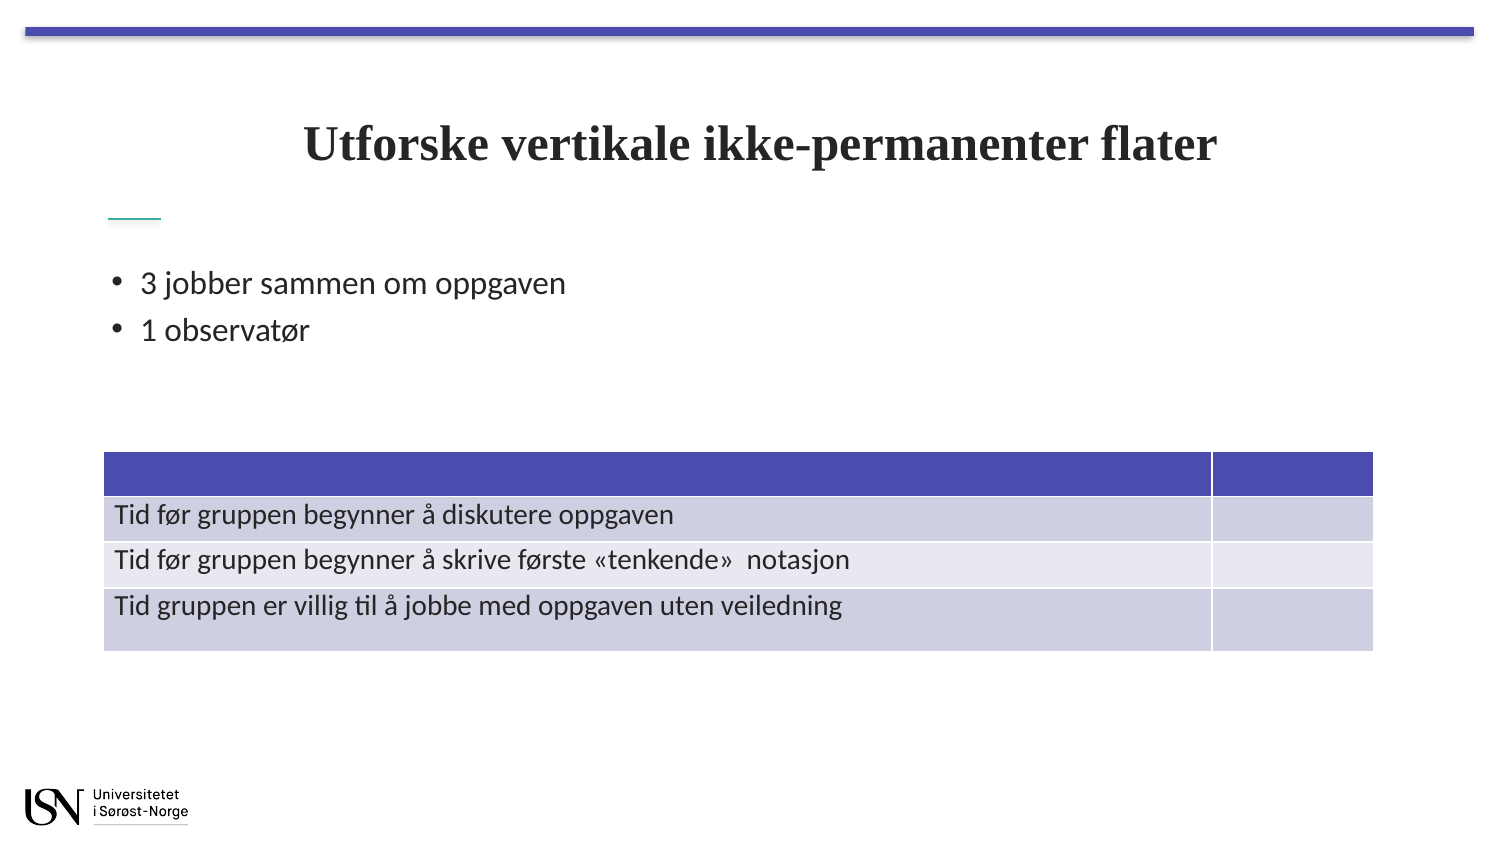

# Utforske vertikale ikke-permanenter flater
3 jobber sammen om oppgaven
1 observatør

|  |  |
| --- | --- |
| Tid før gruppen begynner å diskutere oppgaven |  |
| Tid før gruppen begynner å skrive første «tenkende» notasjon |  |
| Tid gruppen er villig til å jobbe med oppgaven uten veiledning |  |